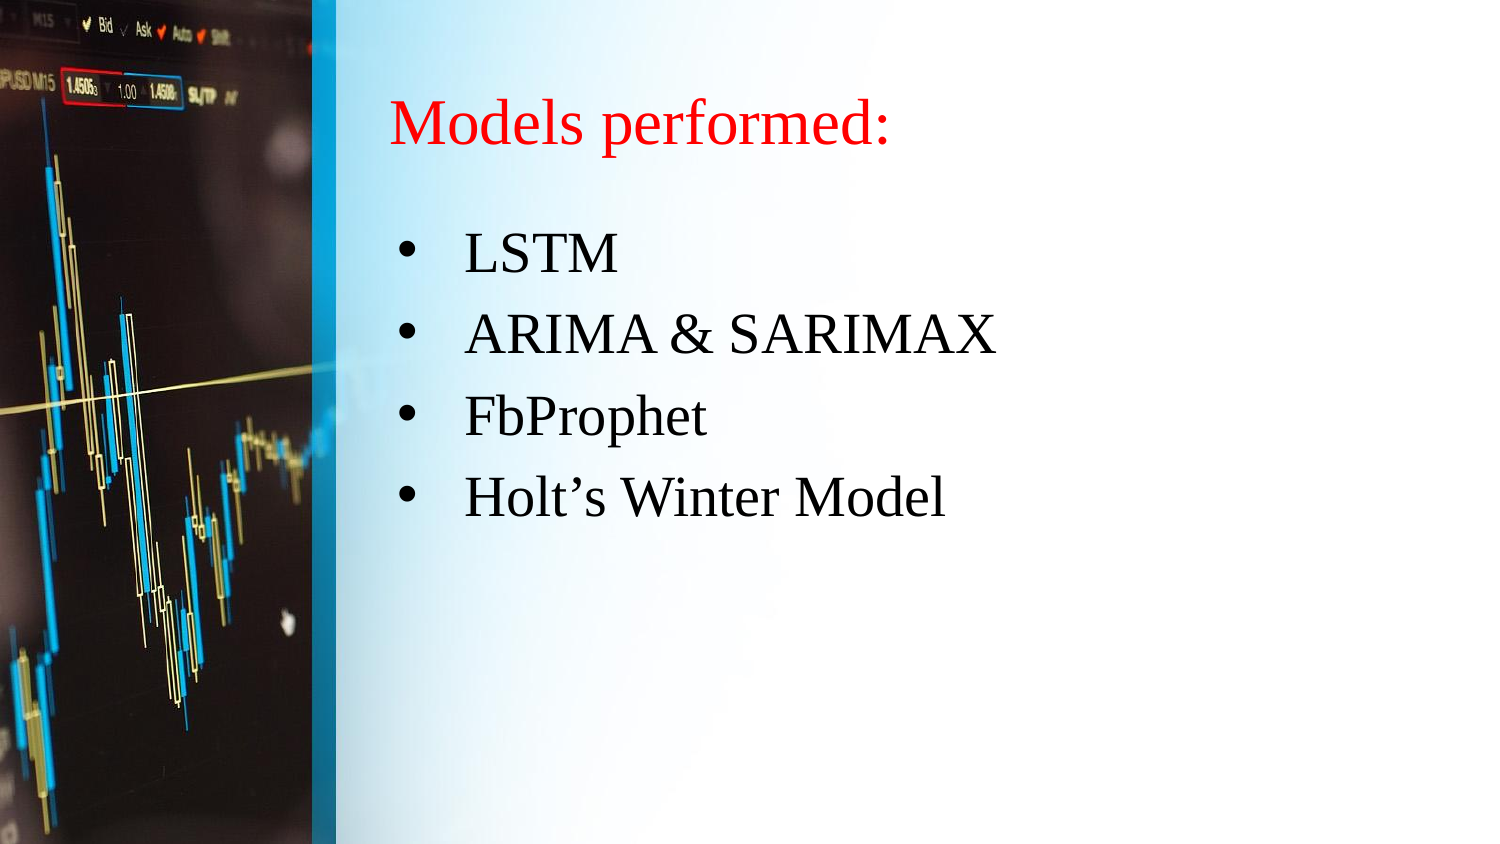

# Models performed:
LSTM
ARIMA & SARIMAX
FbProphet
Holt’s Winter Model